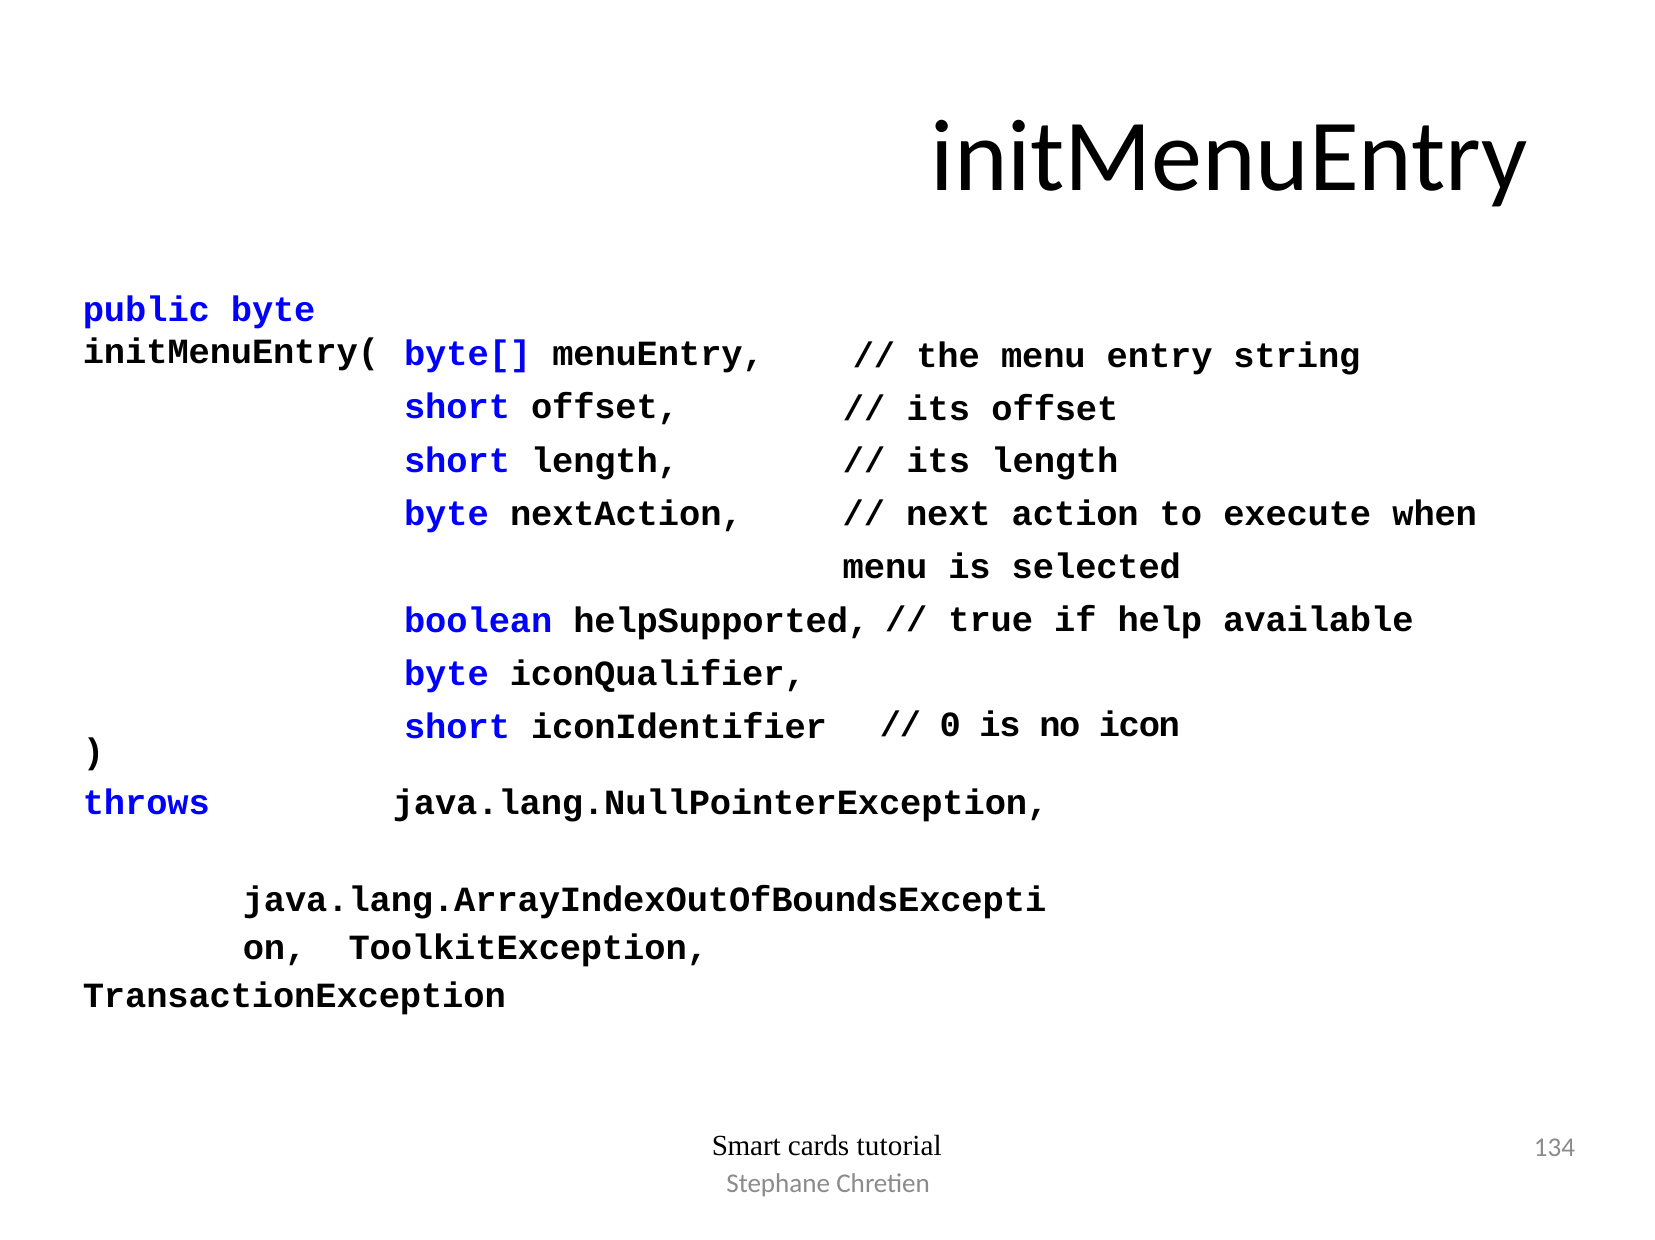

# initMenuEntry
public byte initMenuEntry(
byte[] menuEntry,
short offset,
short length,
byte nextAction,

boolean helpSupported,  byte iconQualifier,  short iconIdentifier

// the menu entry string
   // its offset
   // its length
   // next action to execute when
   menu is selected
     // true if help available

     // 0 is no icon
)
throws		java.lang.NullPointerException,  java.lang.ArrayIndexOutOfBoundsException,  ToolkitException,
TransactionException
134
Smart cards tutorial
Stephane Chretien